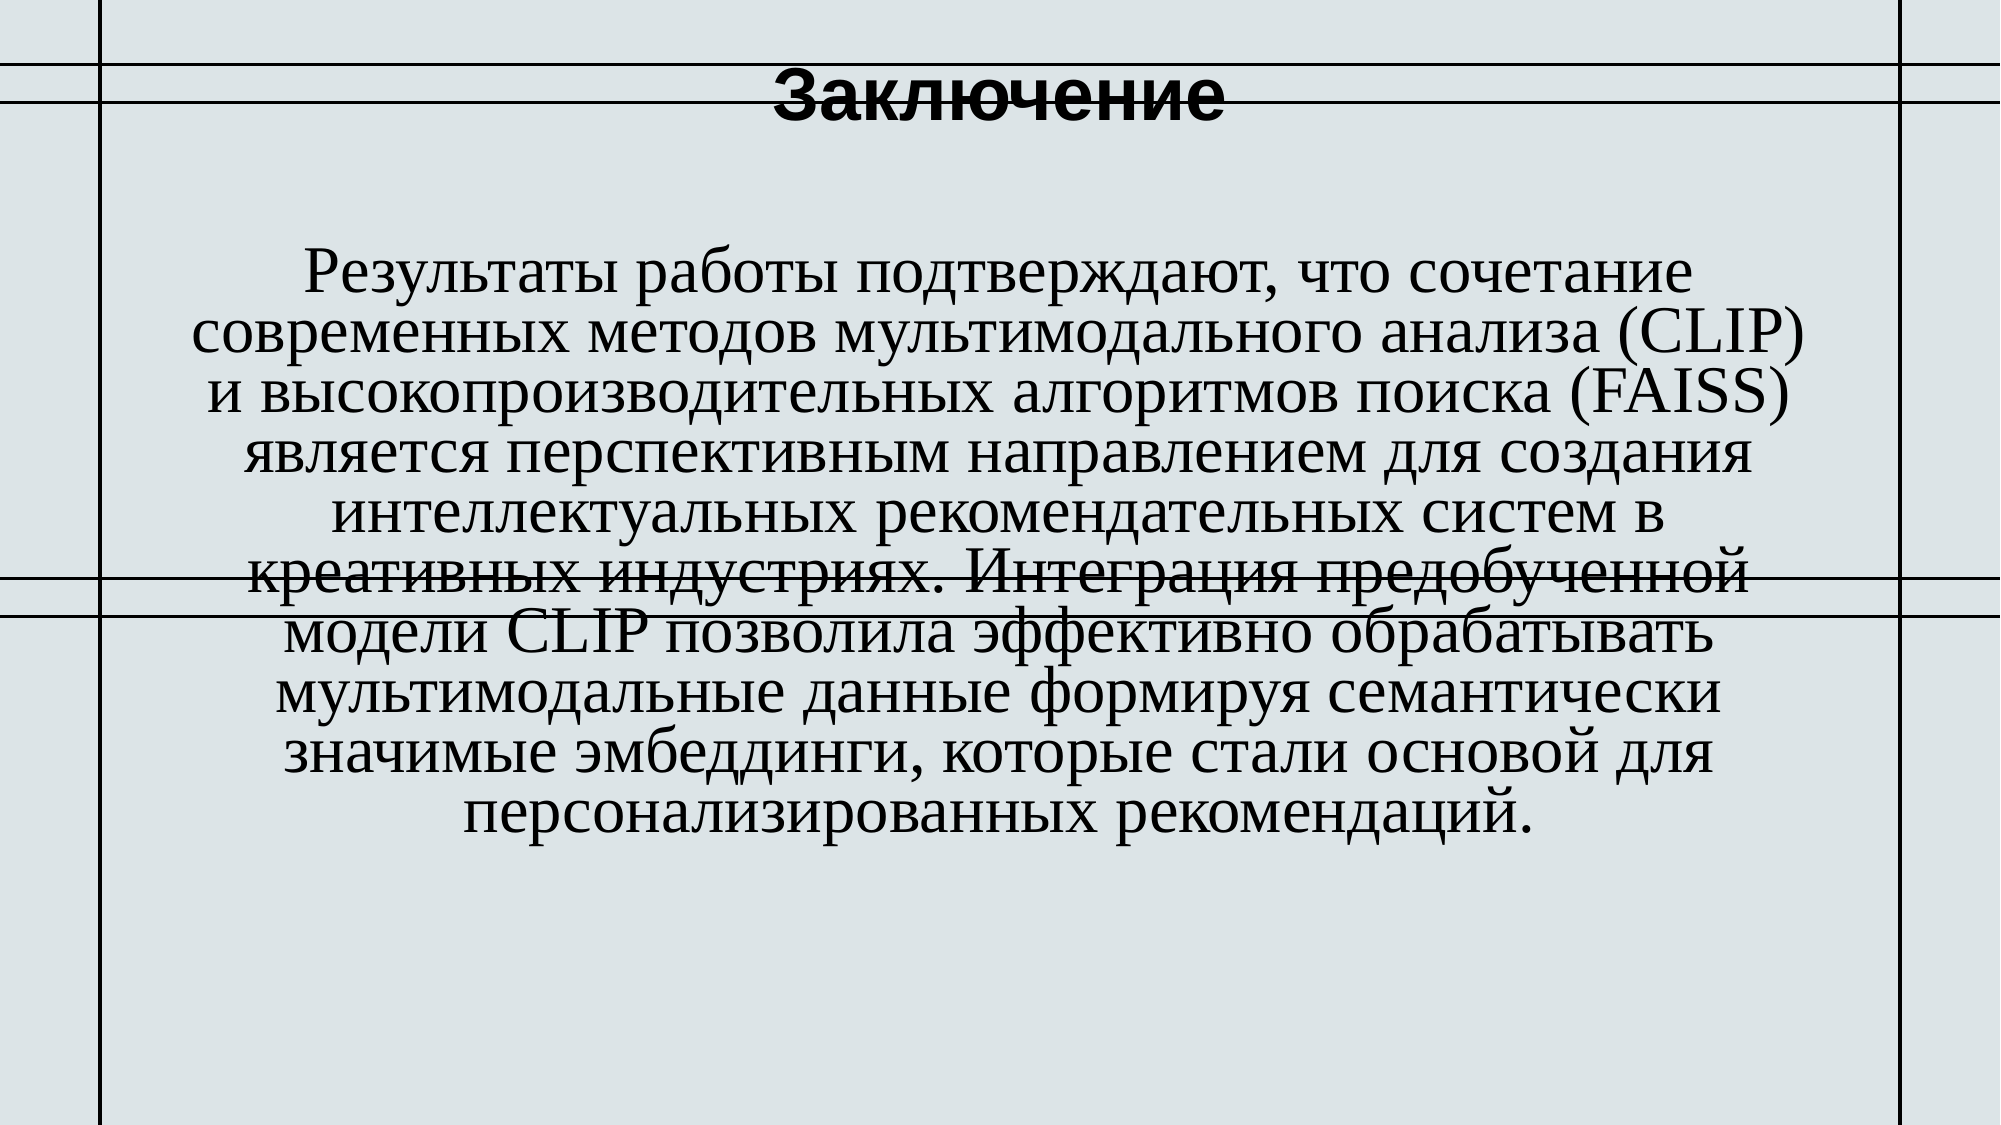

# Заключение
Результаты работы подтверждают, что сочетание современных методов мультимодального анализа (CLIP) и высокопроизводительных алгоритмов поиска (FAISS) является перспективным направлением для создания интеллектуальных рекомендательных систем в креативных индустриях. Интеграция предобученной модели CLIP позволила эффективно обрабатывать мультимодальные данные формируя семантически значимые эмбеддинги, которые стали основой для персонализированных рекомендаций.